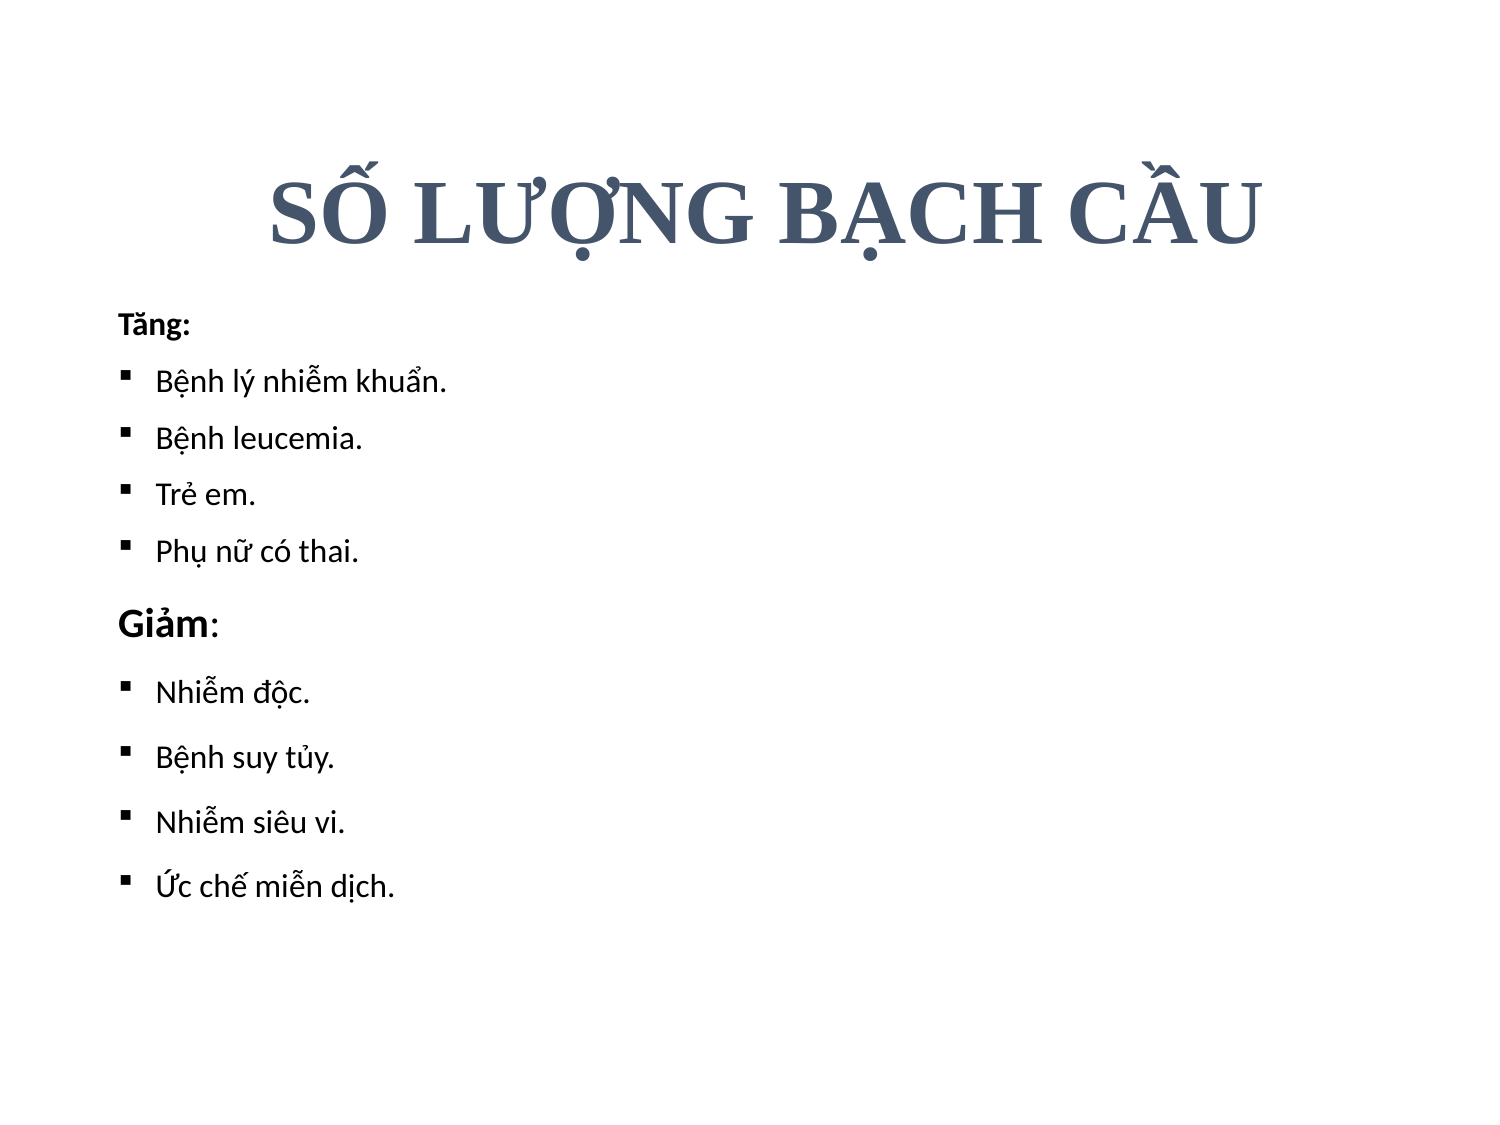

SỐ LƯỢNG BẠCH CẦU
Tăng:
Bệnh lý nhiễm khuẩn.
Bệnh leucemia.
Trẻ em.
Phụ nữ có thai.
Giảm:
Nhiễm độc.
Bệnh suy tủy.
Nhiễm siêu vi.
Ức chế miễn dịch.